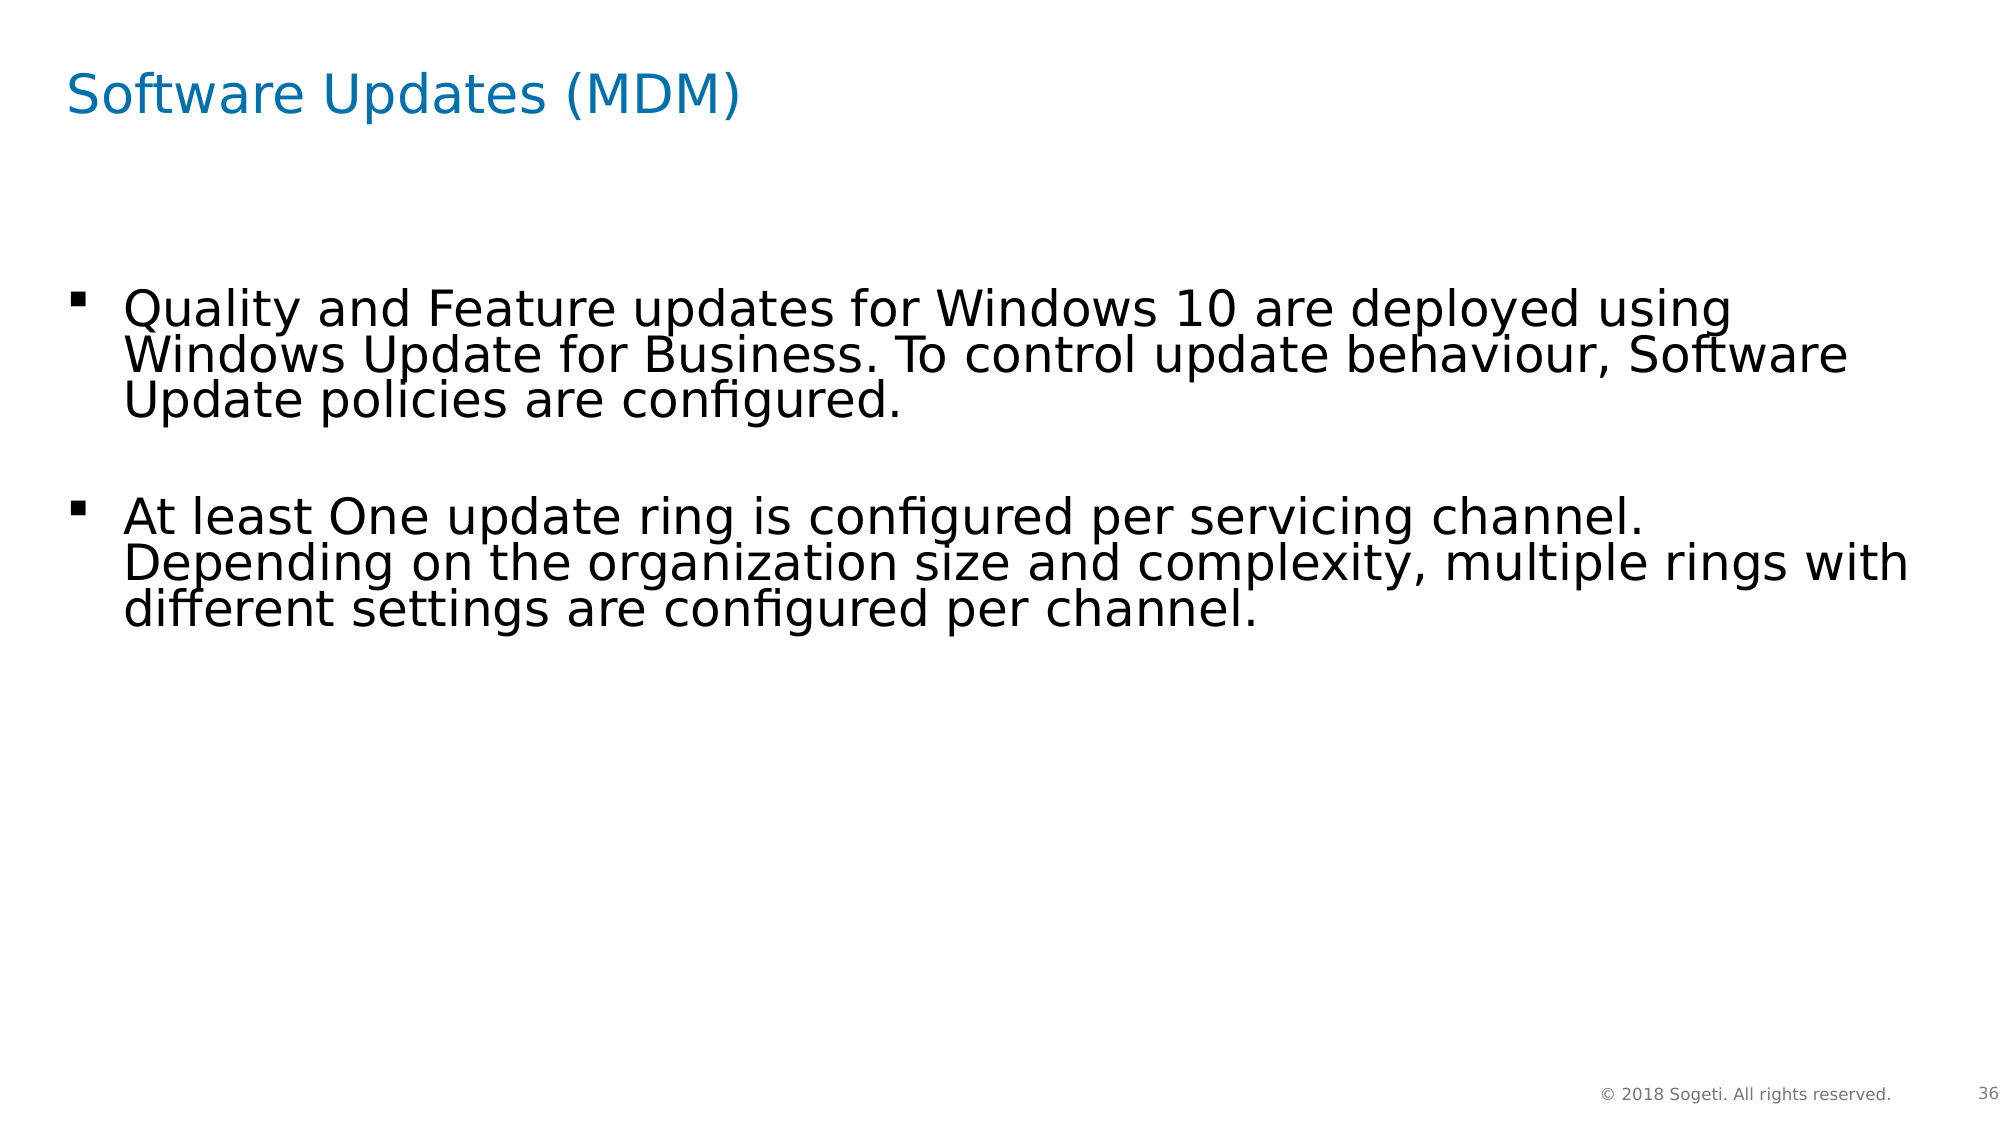

# Software Updates (MDM)

Quality and Feature updates for Windows 10 are deployed using Windows Update for Business. To control update behaviour, Software Update policies are configured.

At least One update ring is configured per servicing channel. Depending on the organization size and complexity, multiple rings with different settings are configured per channel.